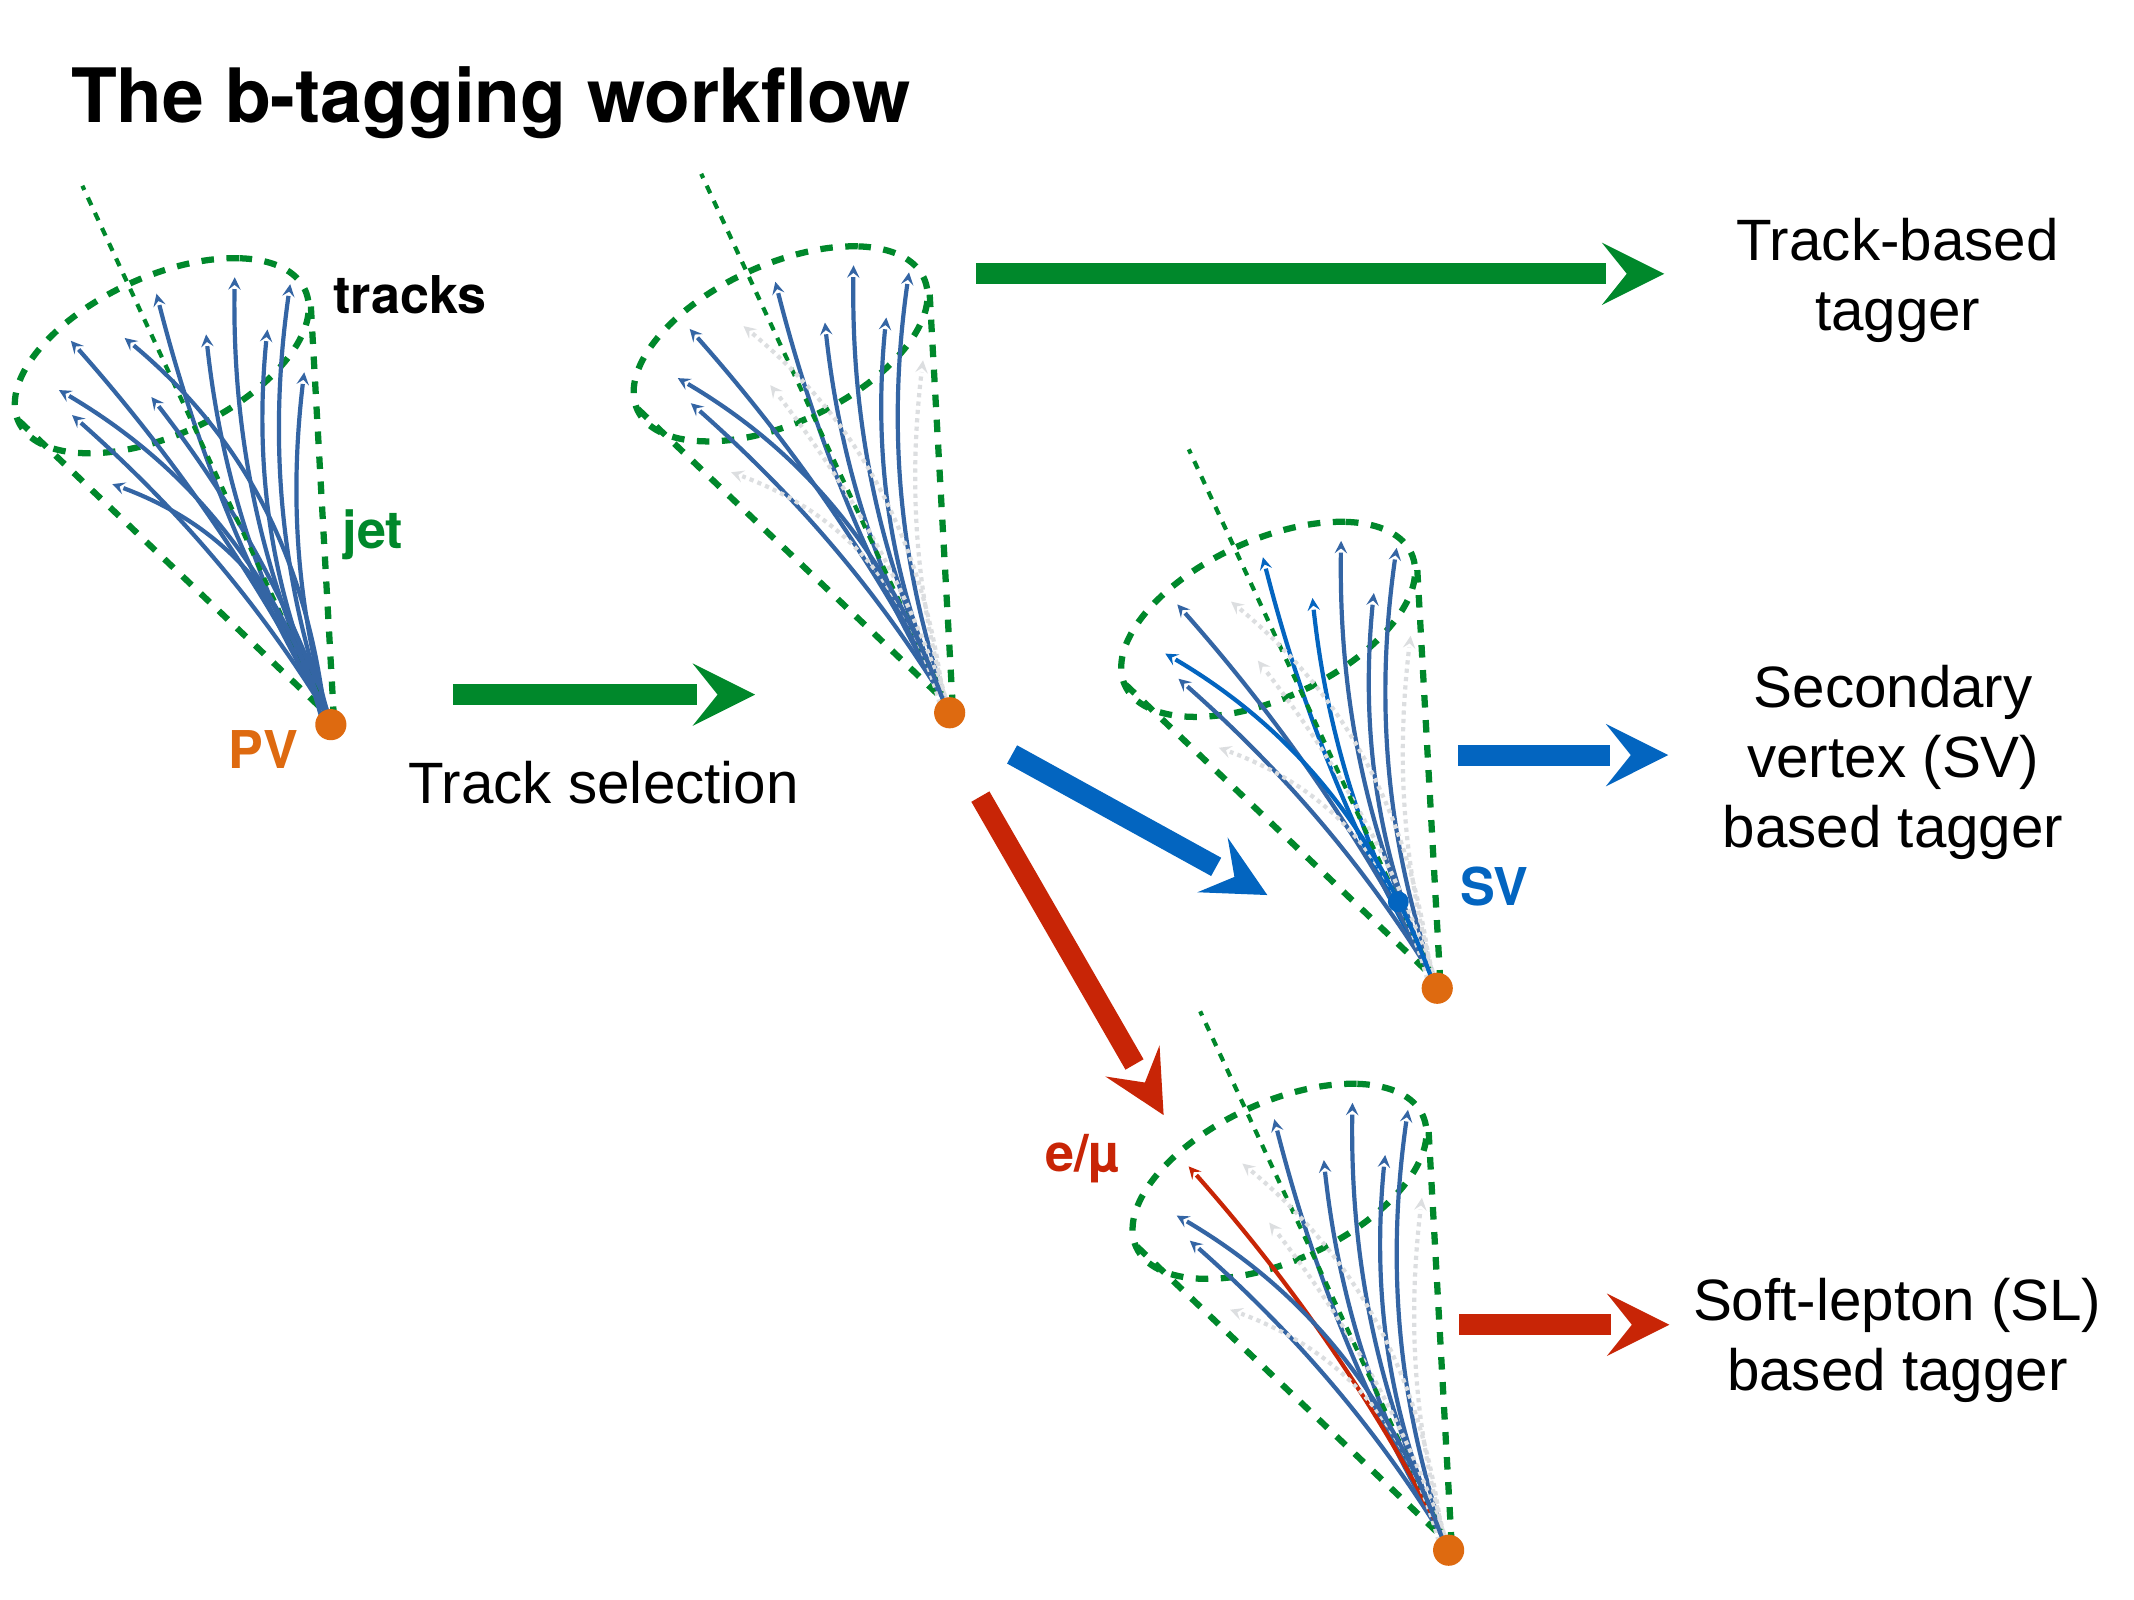

The b-tagging workflow

Track-based
tagger
tracks

jet

Secondary vertex (SV)
based tagger

PV

Track selection

SV

e/µ

Soft-lepton (SL)
based tagger

15